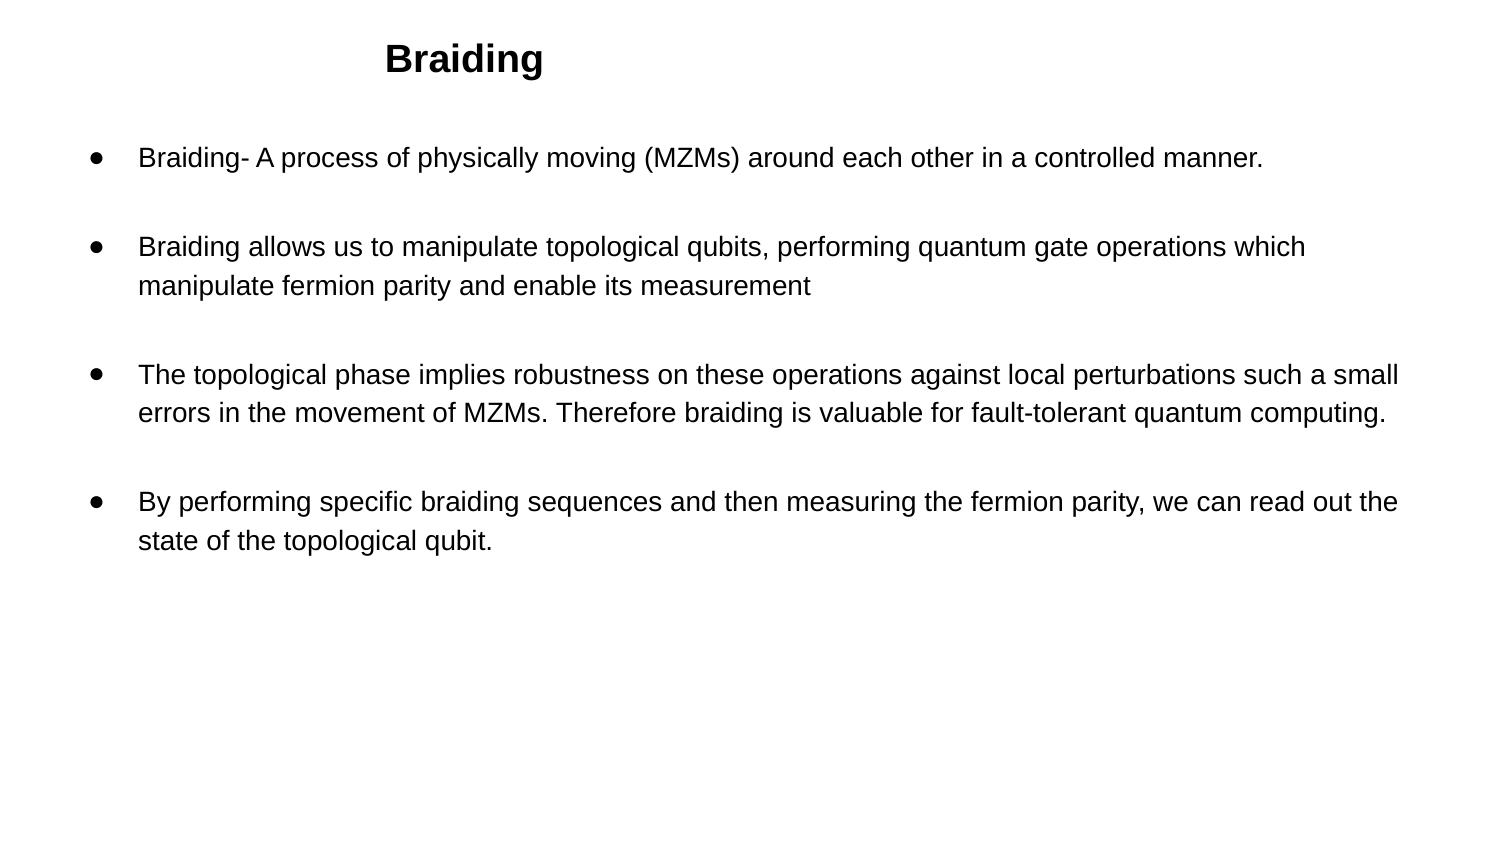

# Braiding
Braiding- A process of physically moving (MZMs) around each other in a controlled manner.

Braiding allows us to manipulate topological qubits, performing quantum gate operations which manipulate fermion parity and enable its measurement

The topological phase implies robustness on these operations against local perturbations such a small errors in the movement of MZMs. Therefore braiding is valuable for fault-tolerant quantum computing.

By performing specific braiding sequences and then measuring the fermion parity, we can read out the state of the topological qubit.